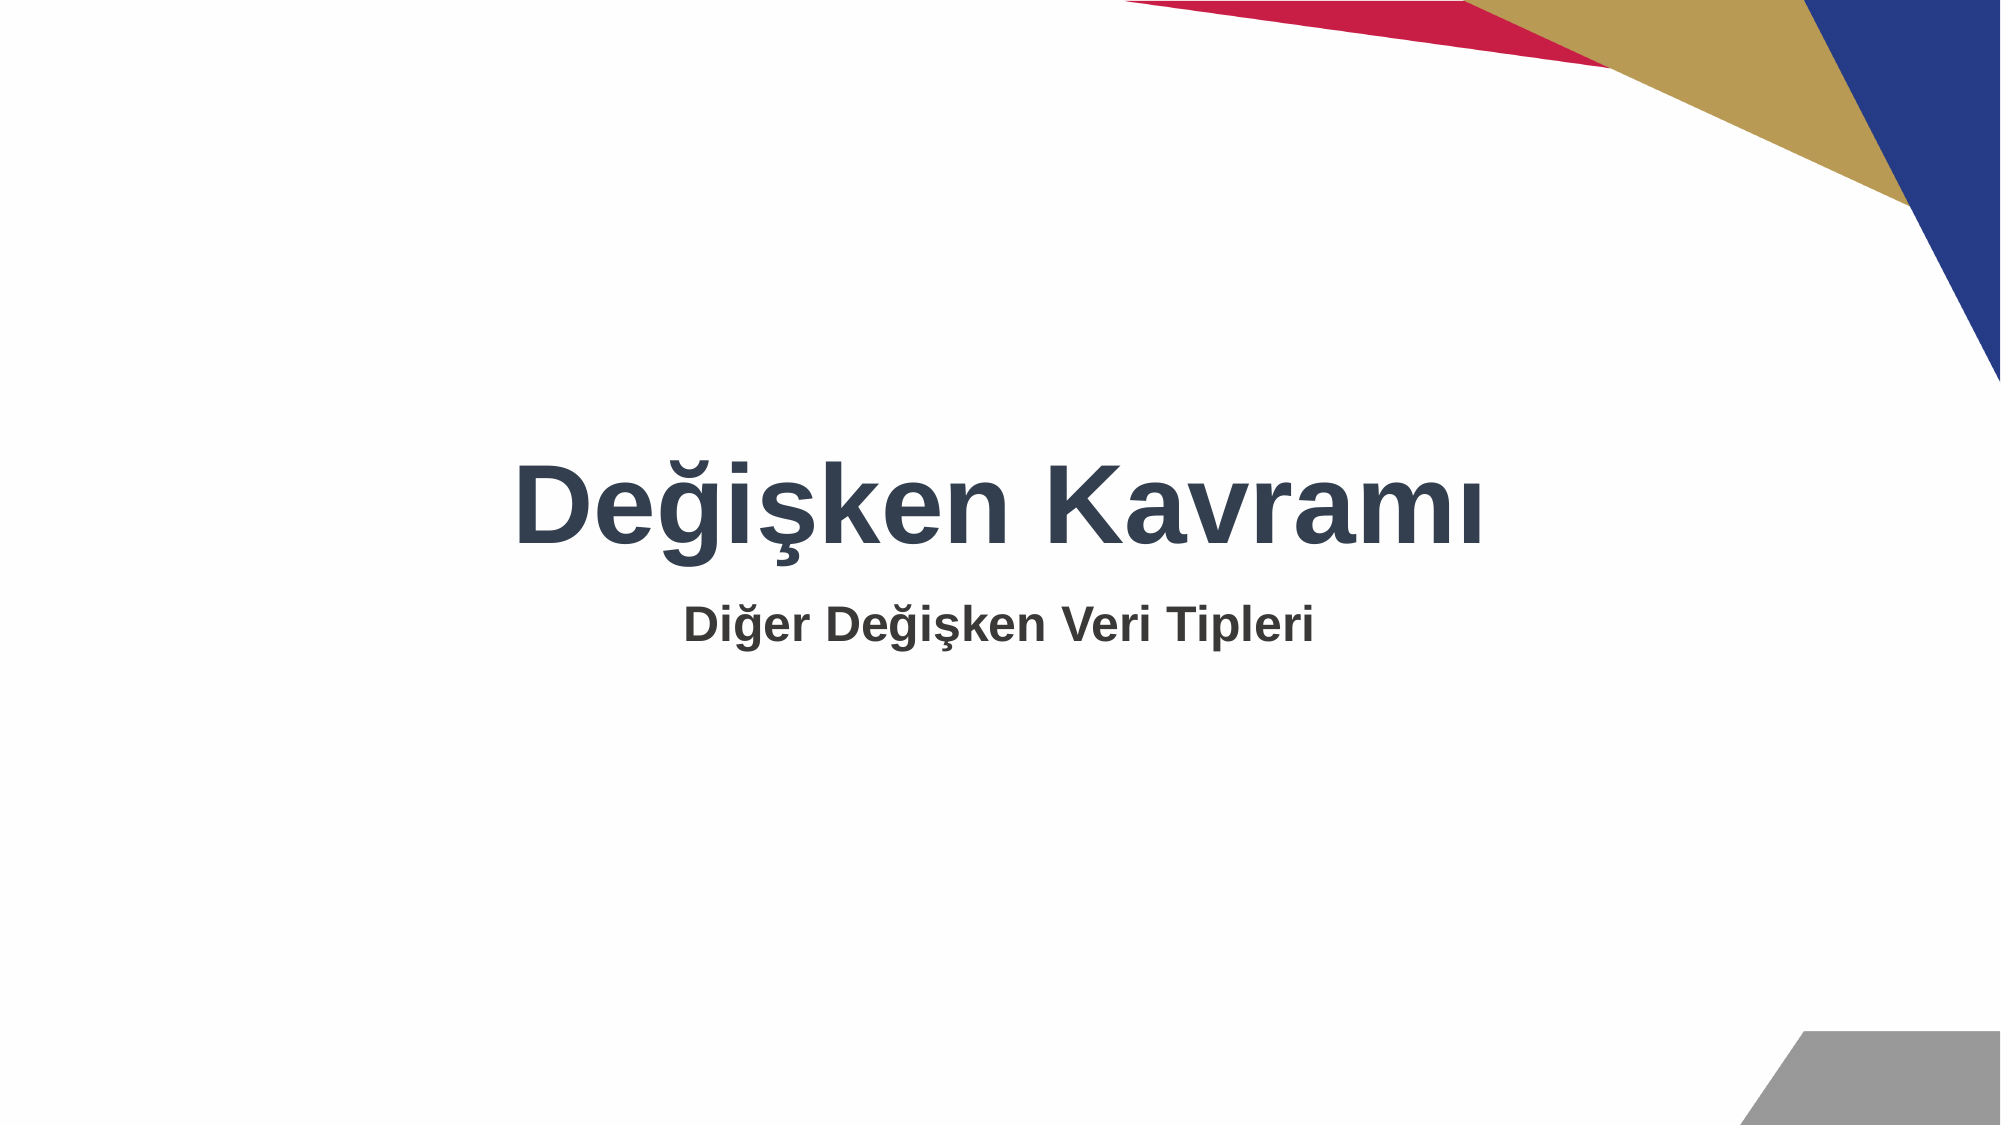

# Değişken Kavramı
Diğer Değişken Veri Tipleri